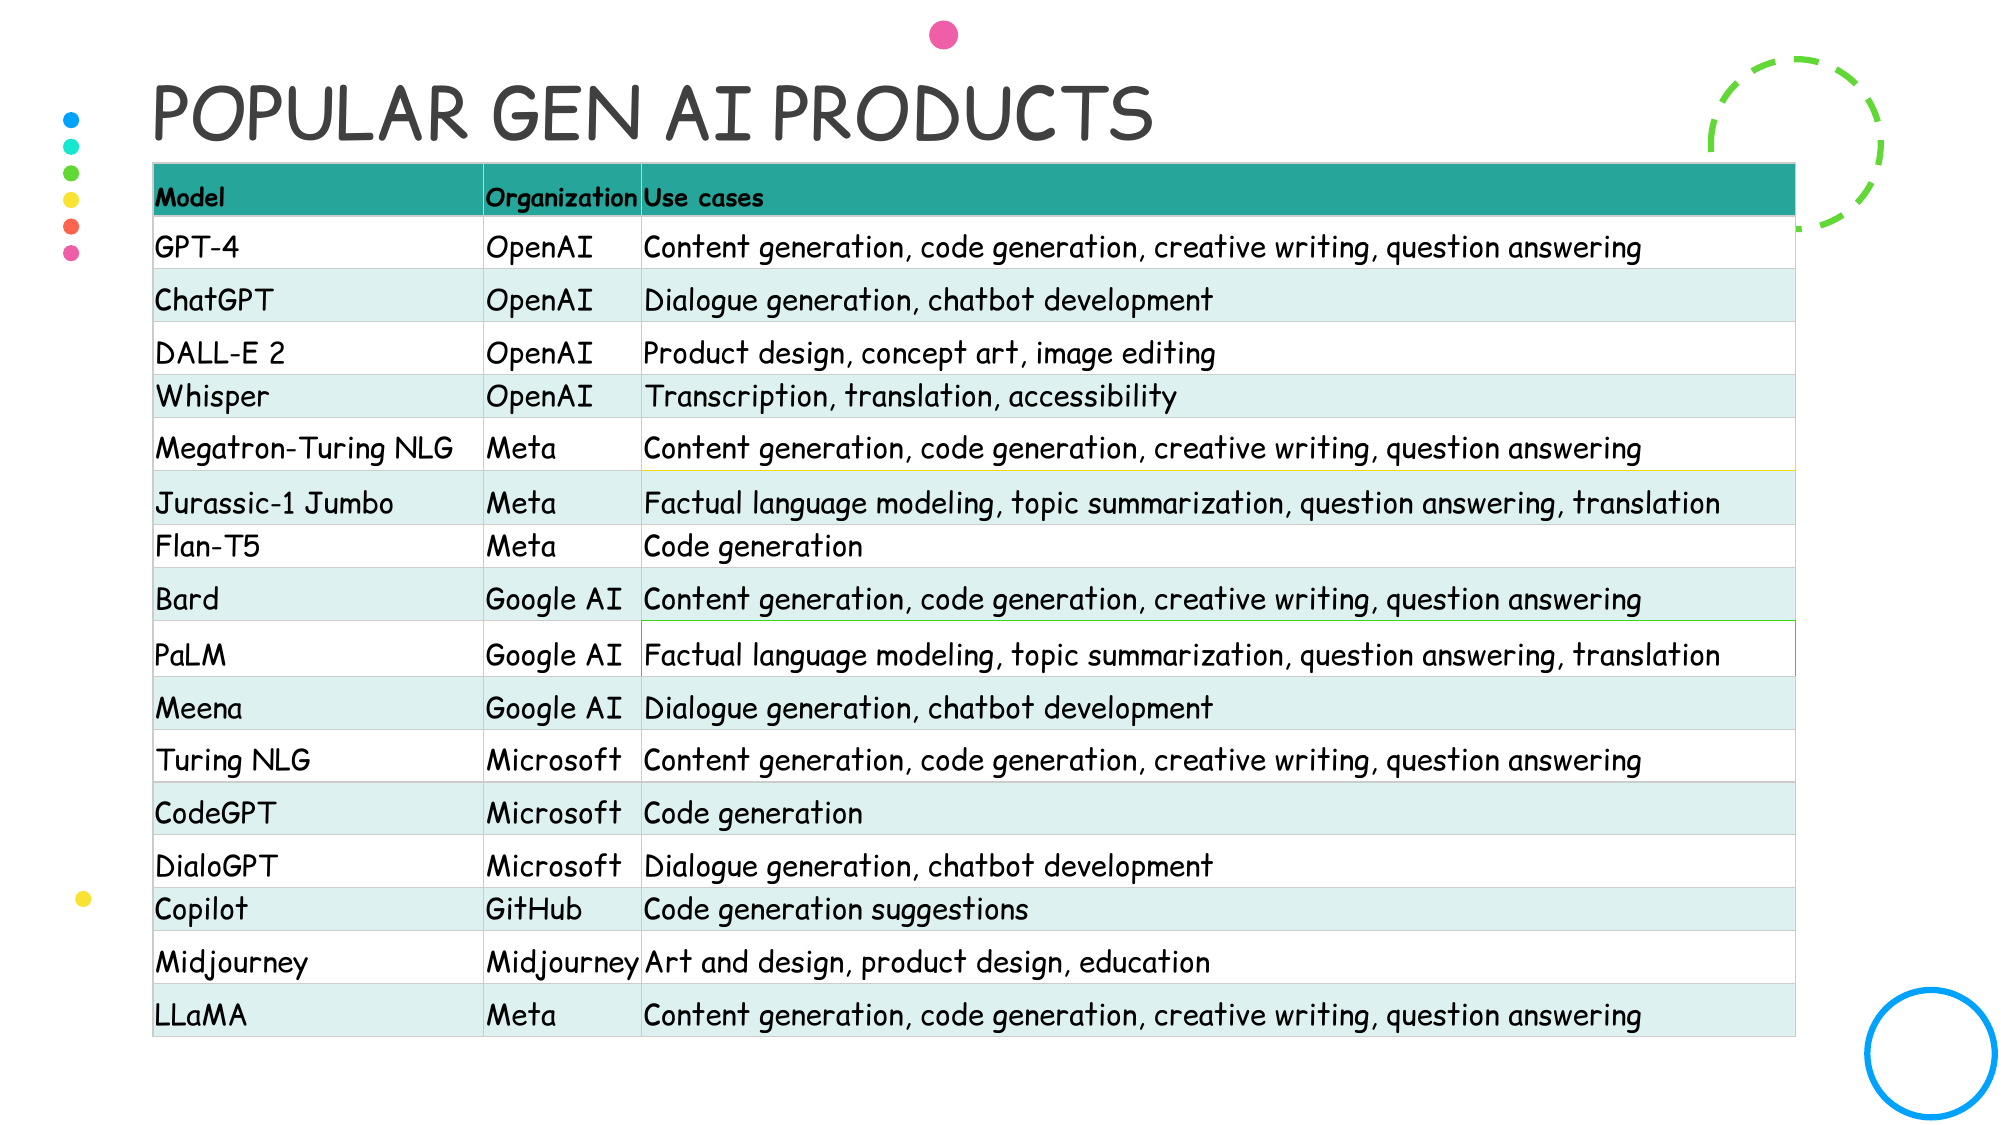

# Popular GEN AI PRODUCTS
| Model | Organization | Use cases |
| --- | --- | --- |
| GPT-4 | OpenAI | Content generation, code generation, creative writing, question answering |
| ChatGPT | OpenAI | Dialogue generation, chatbot development |
| DALL-E 2 | OpenAI | Product design, concept art, image editing |
| Whisper | OpenAI | Transcription, translation, accessibility |
| Megatron-Turing NLG | Meta | Content generation, code generation, creative writing, question answering |
| Jurassic-1 Jumbo | Meta | Factual language modeling, topic summarization, question answering, translation |
| Flan-T5 | Meta | Code generation |
| Bard | Google AI | Content generation, code generation, creative writing, question answering |
| PaLM | Google AI | Factual language modeling, topic summarization, question answering, translation |
| Meena | Google AI | Dialogue generation, chatbot development |
| Turing NLG | Microsoft | Content generation, code generation, creative writing, question answering |
| CodeGPT | Microsoft | Code generation |
| DialoGPT | Microsoft | Dialogue generation, chatbot development |
| Copilot | GitHub | Code generation suggestions |
| Midjourney | Midjourney | Art and design, product design, education |
| LLaMA | Meta | Content generation, code generation, creative writing, question answering |
52